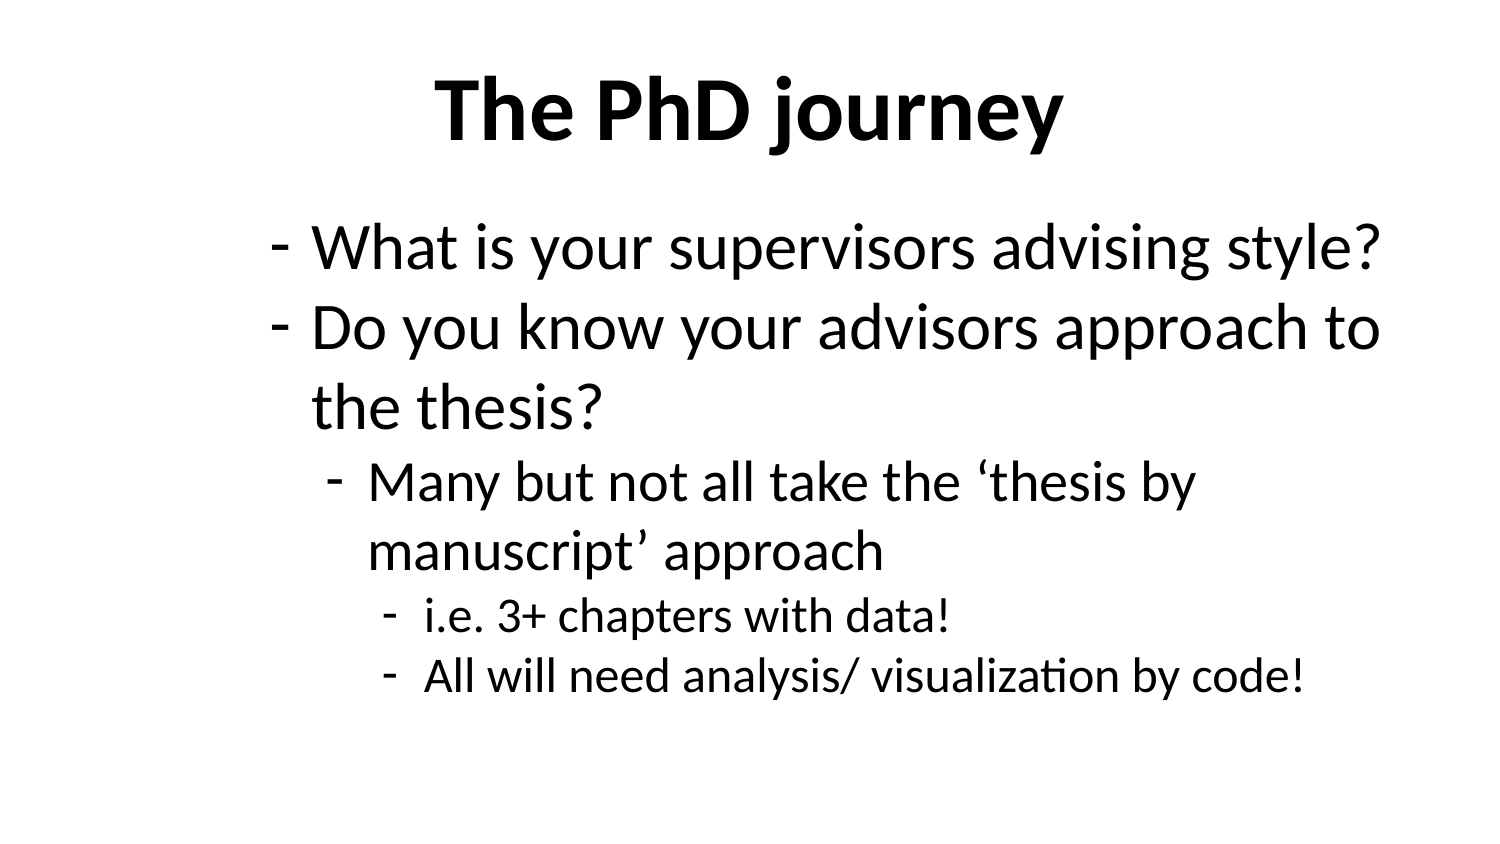

# The PhD journey
What is your supervisors advising style?
Do you know your advisors approach to the thesis?
Many but not all take the ‘thesis by manuscript’ approach
i.e. 3+ chapters with data!
All will need analysis/ visualization by code!